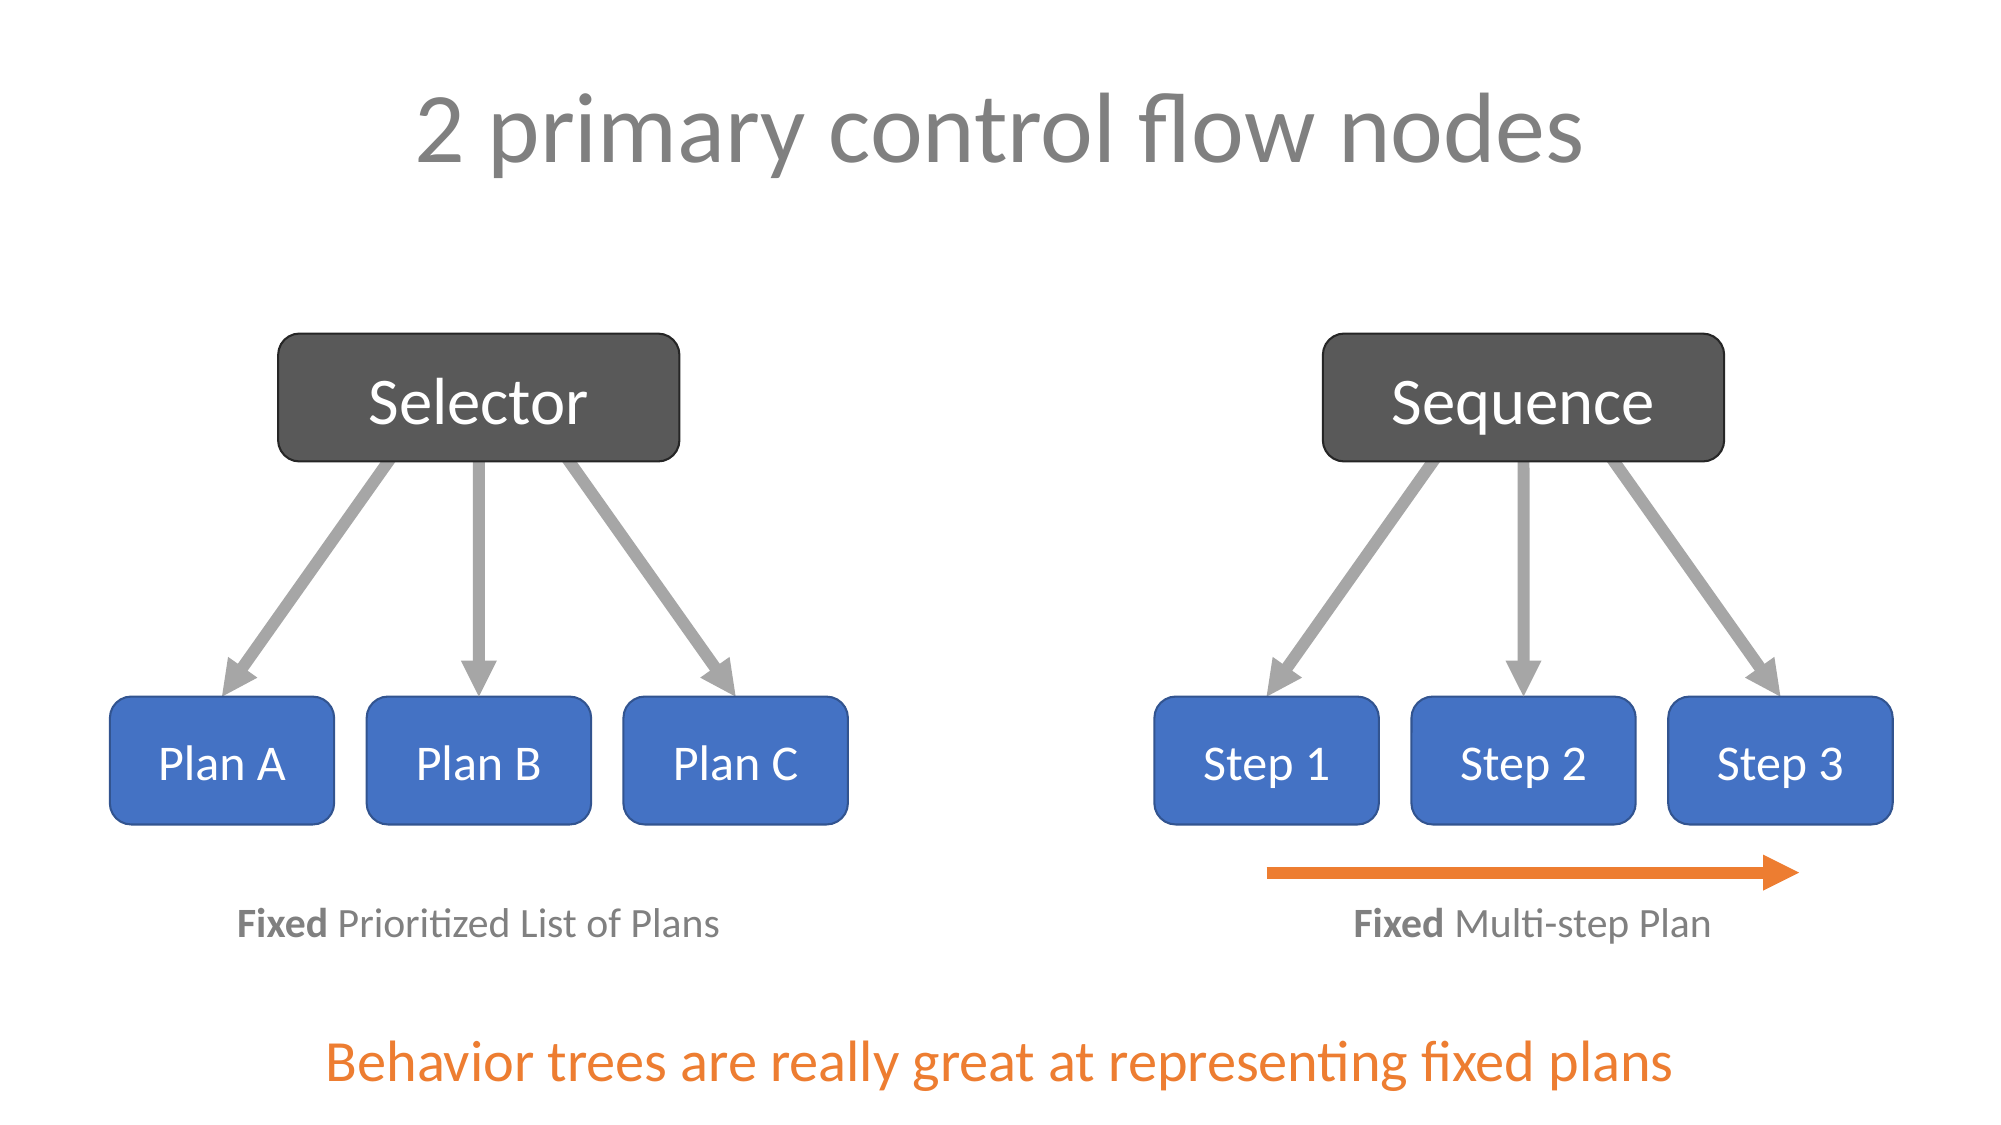

2 primary control flow nodes

Selector
Sequence
Plan A
Plan B
Plan C
Step 1
Step 2
Step 3
Fixed Prioritized List of Plans
Fixed Multi-step Plan
Behavior trees are really great at representing fixed plans